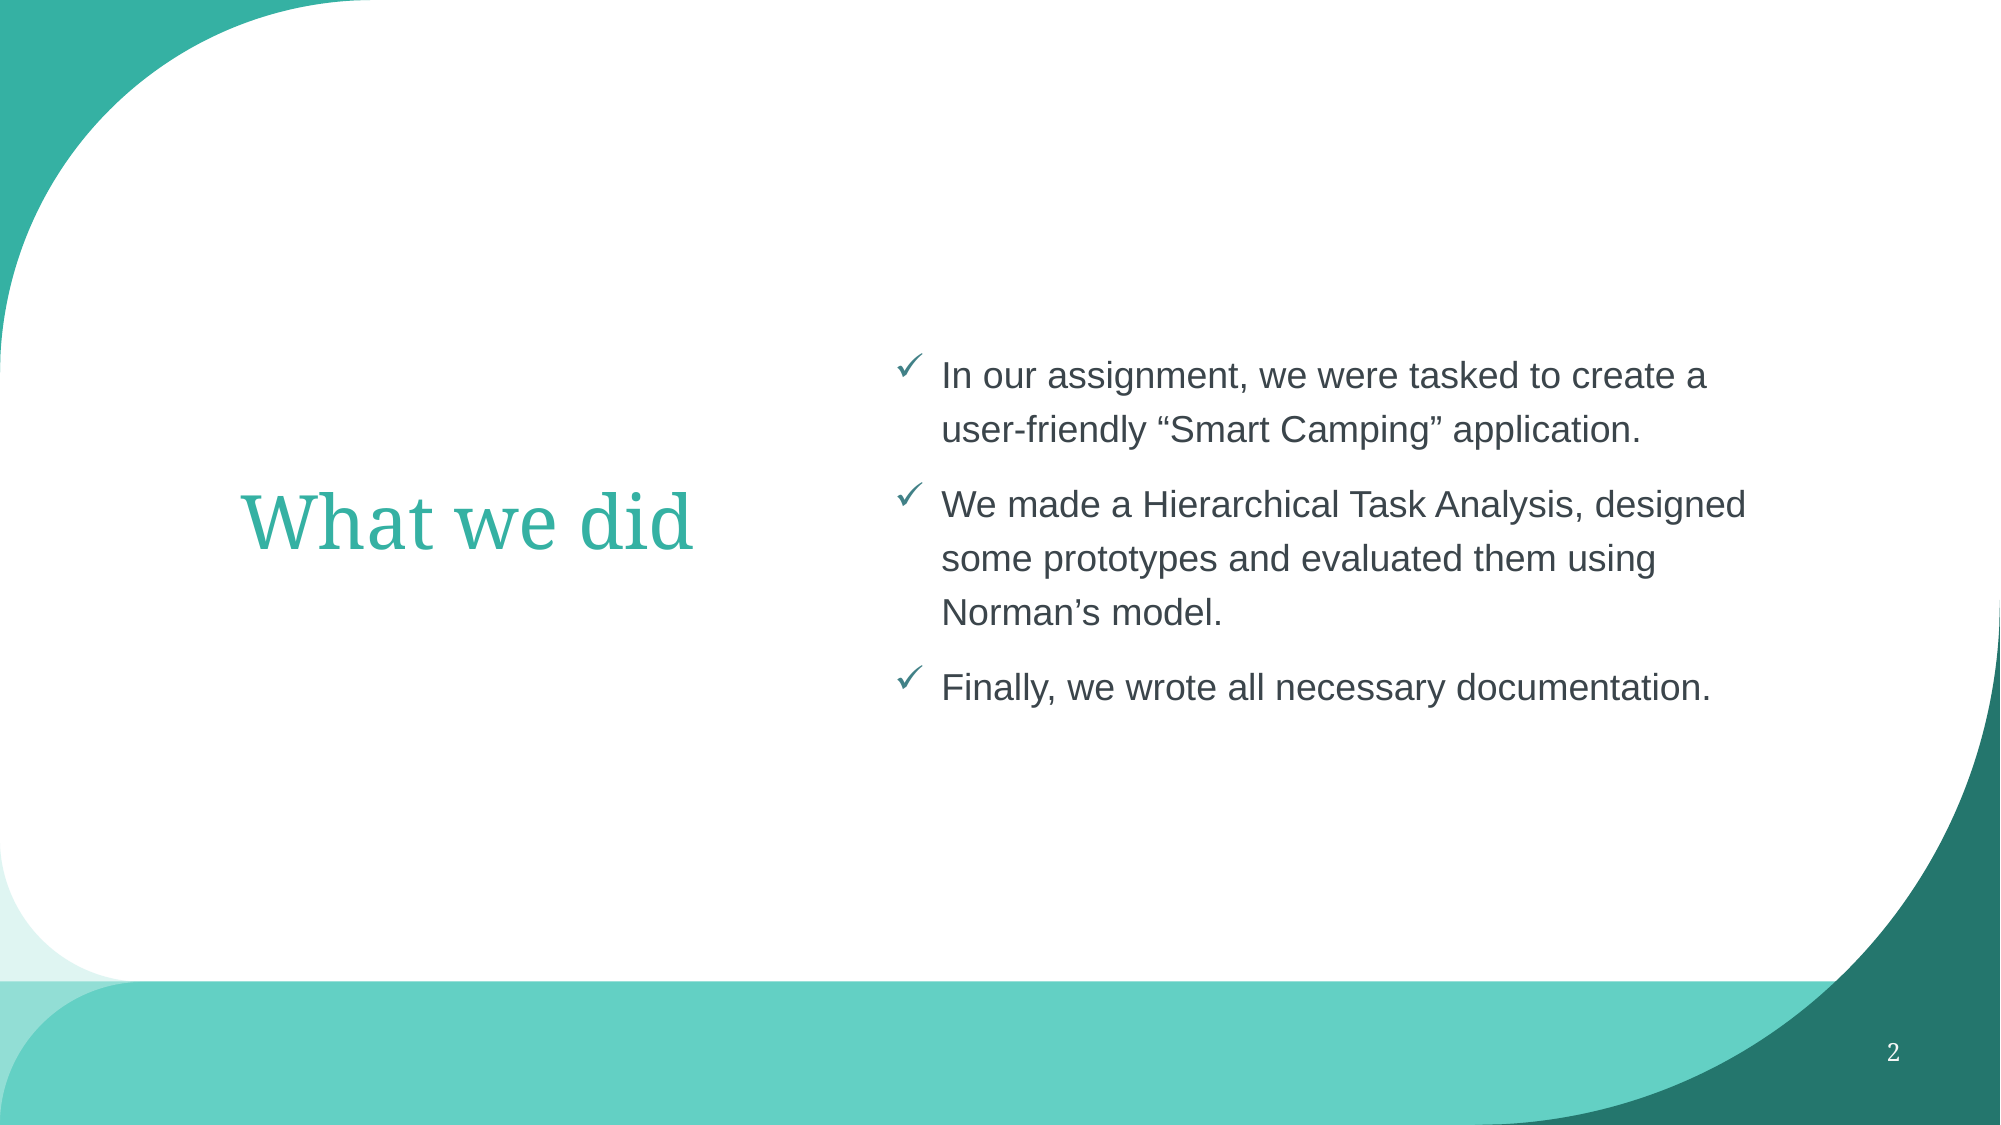

In our assignment, we were tasked to create a user-friendly “Smart Camping” application.
We made a Hierarchical Task Analysis, designed some prototypes and evaluated them using Norman’s model.
Finally, we wrote all necessary documentation.
# What we did
2